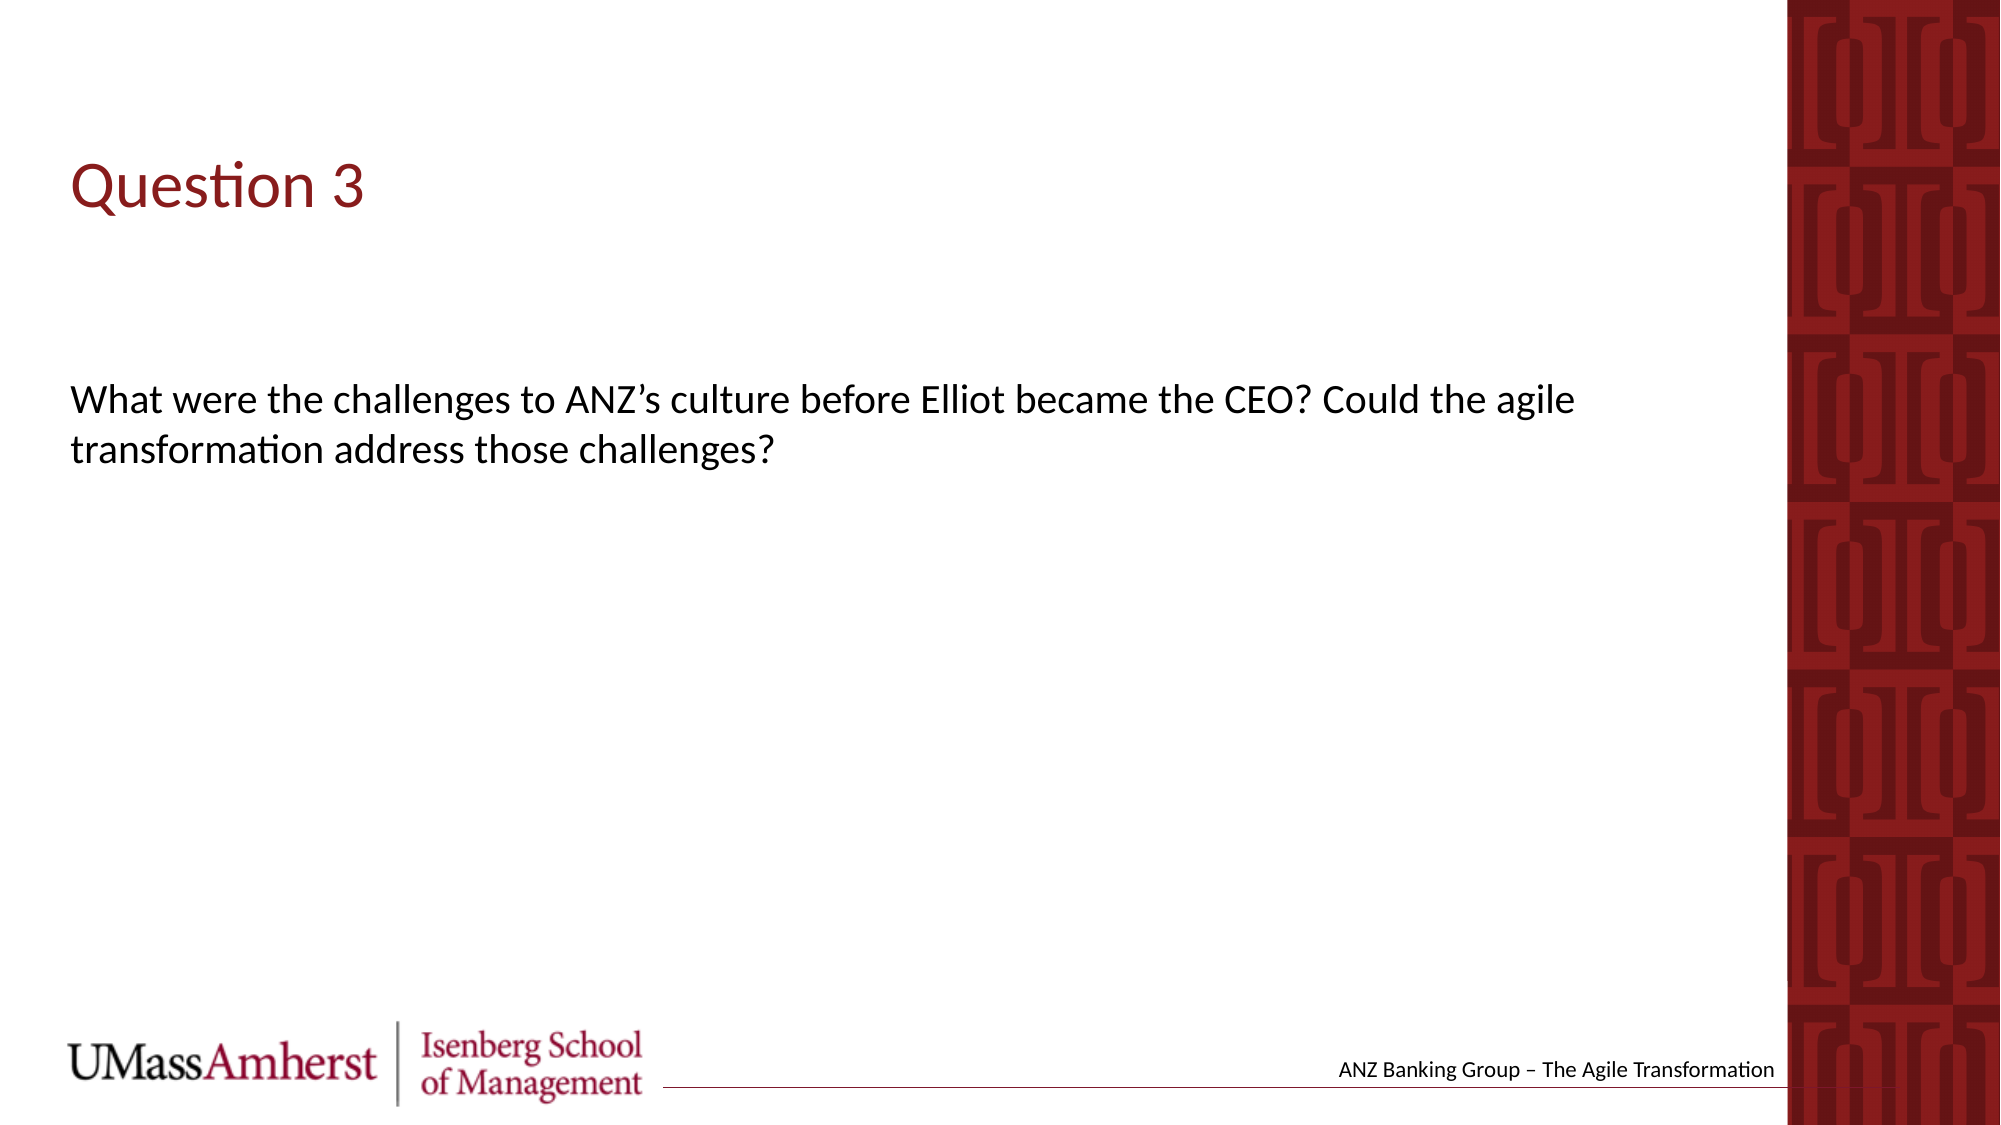

Question 3
What were the challenges to ANZ’s culture before Elliot became the CEO? Could the agile transformation address those challenges?